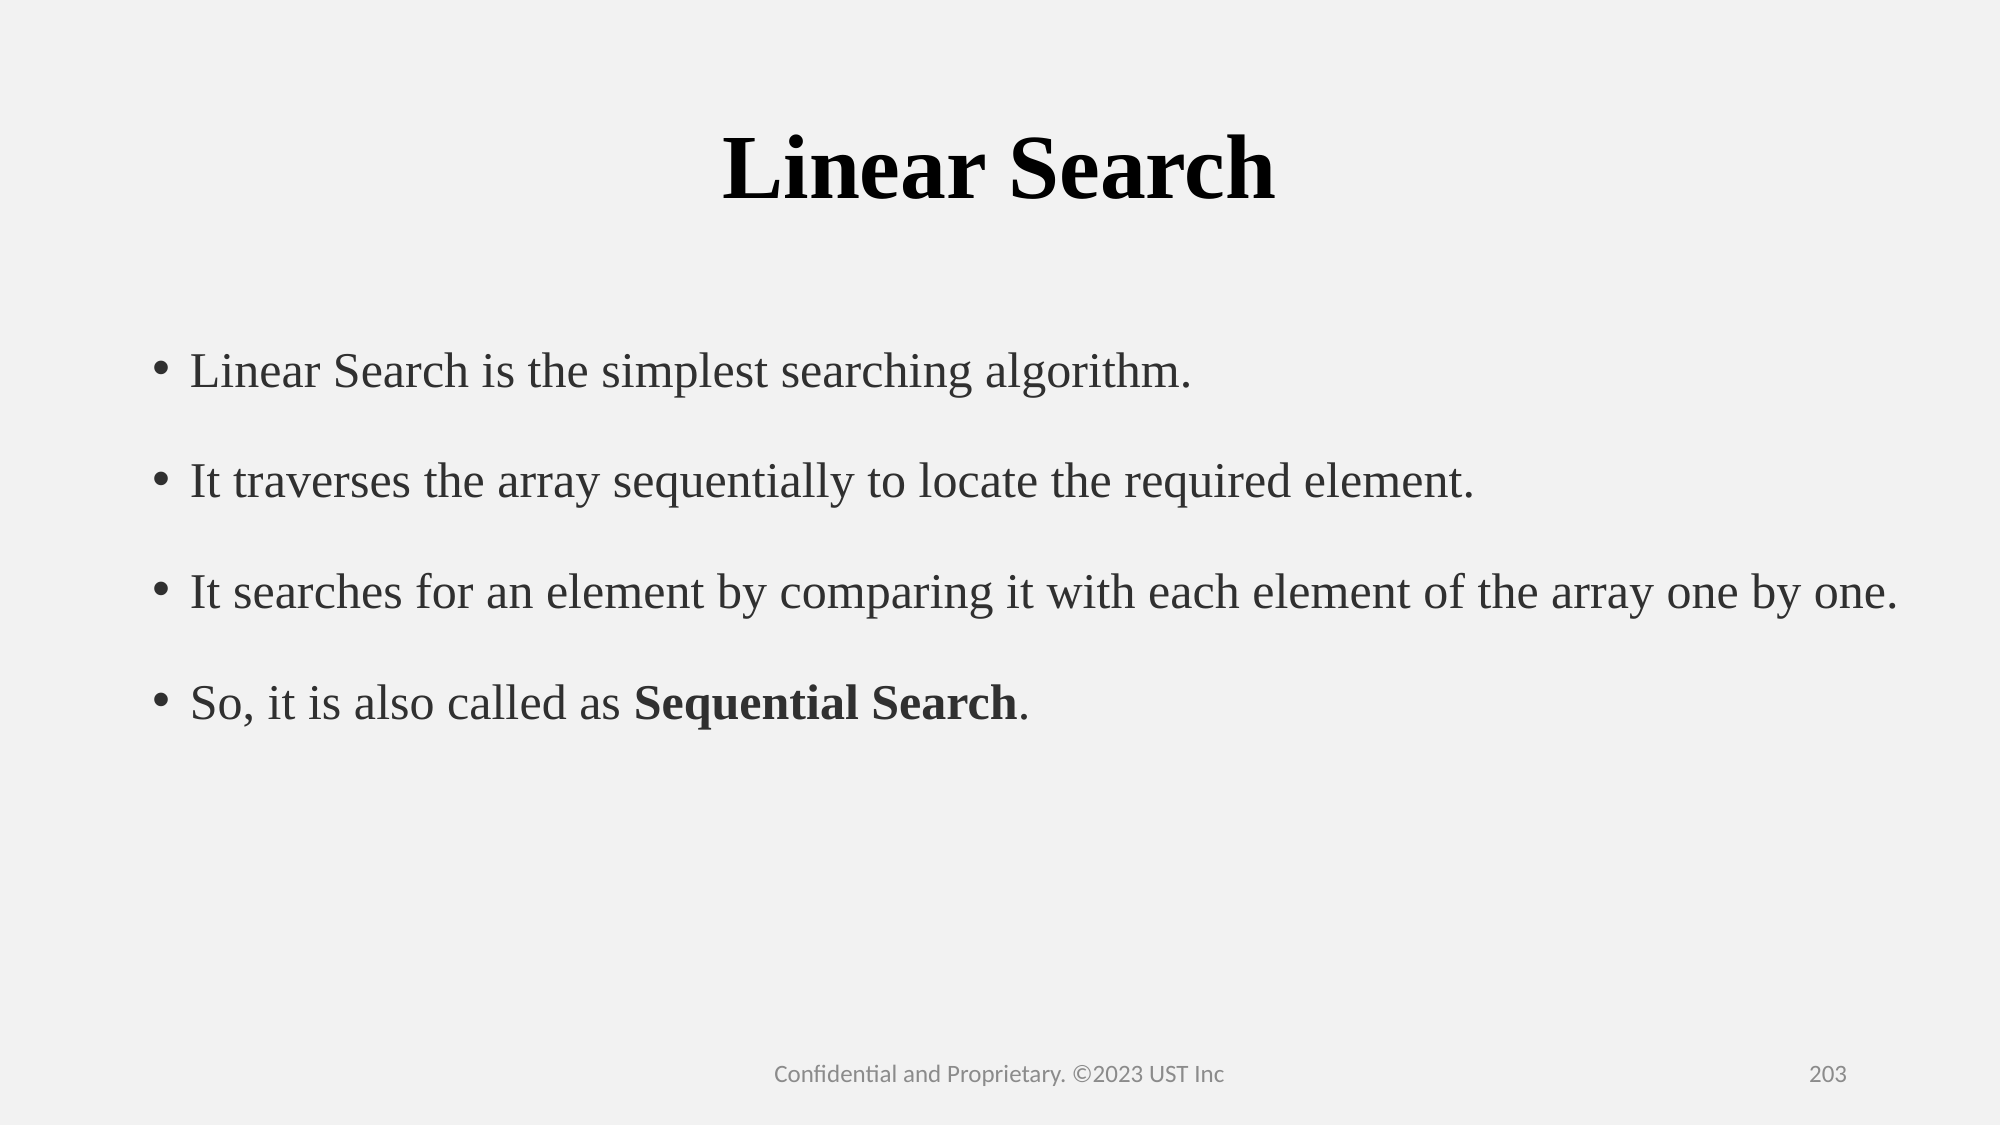

# Linear Search
Linear Search is the simplest searching algorithm.
It traverses the array sequentially to locate the required element.
It searches for an element by comparing it with each element of the array one by one.
So, it is also called as Sequential Search.

Confidential and Proprietary. ©2023 UST Inc
203